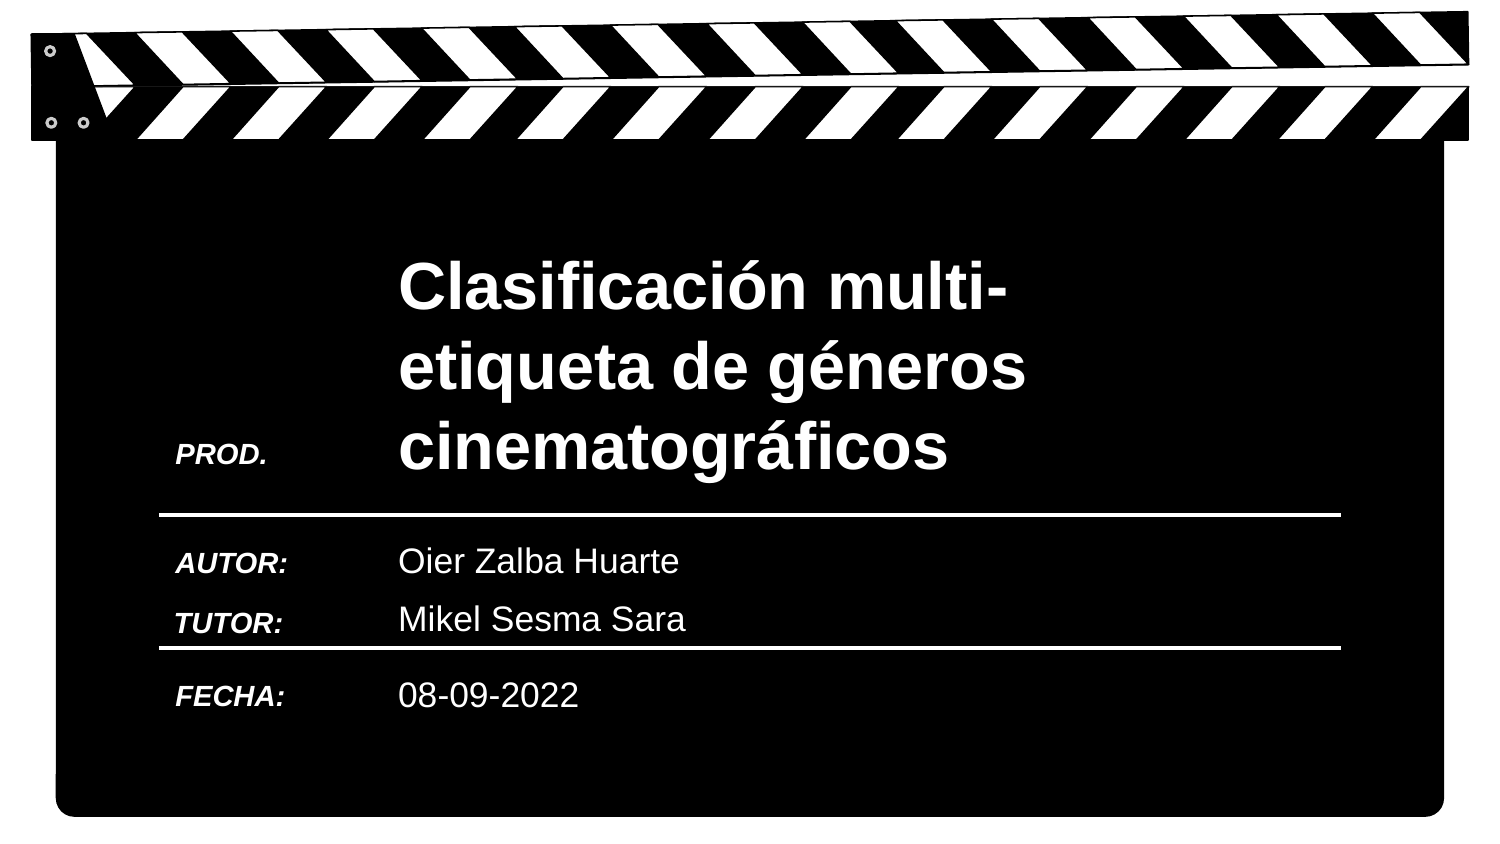

# Clasificación multi-etiqueta de géneros cinematográficos
PROD.
Oier Zalba Huarte
AUTOR:
Mikel Sesma Sara
TUTOR:
08-09-2022
FECHA: